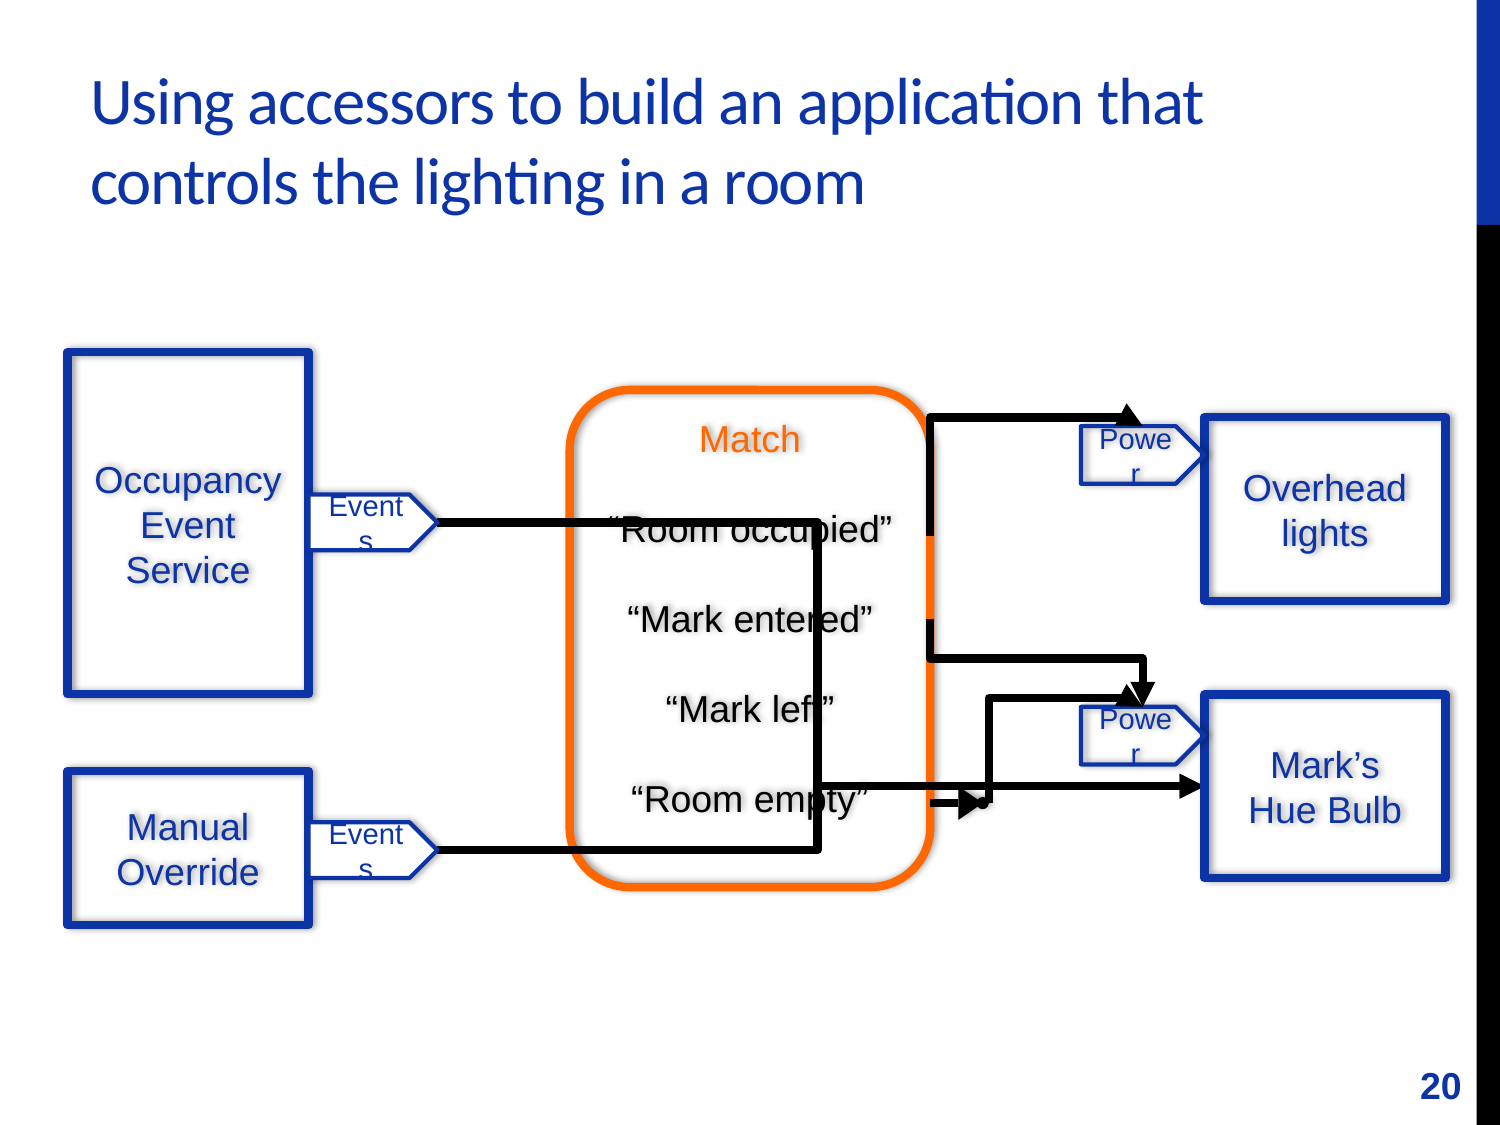

# Using accessors to build an application that controls the lighting in a room
Occupancy Event Service
Match

“Room occupied”

“Mark entered”

“Mark left”

“Room empty”
Power
Overhead lights
Events
Power
Mark’s
Hue Bulb
Manual Override
Events

20